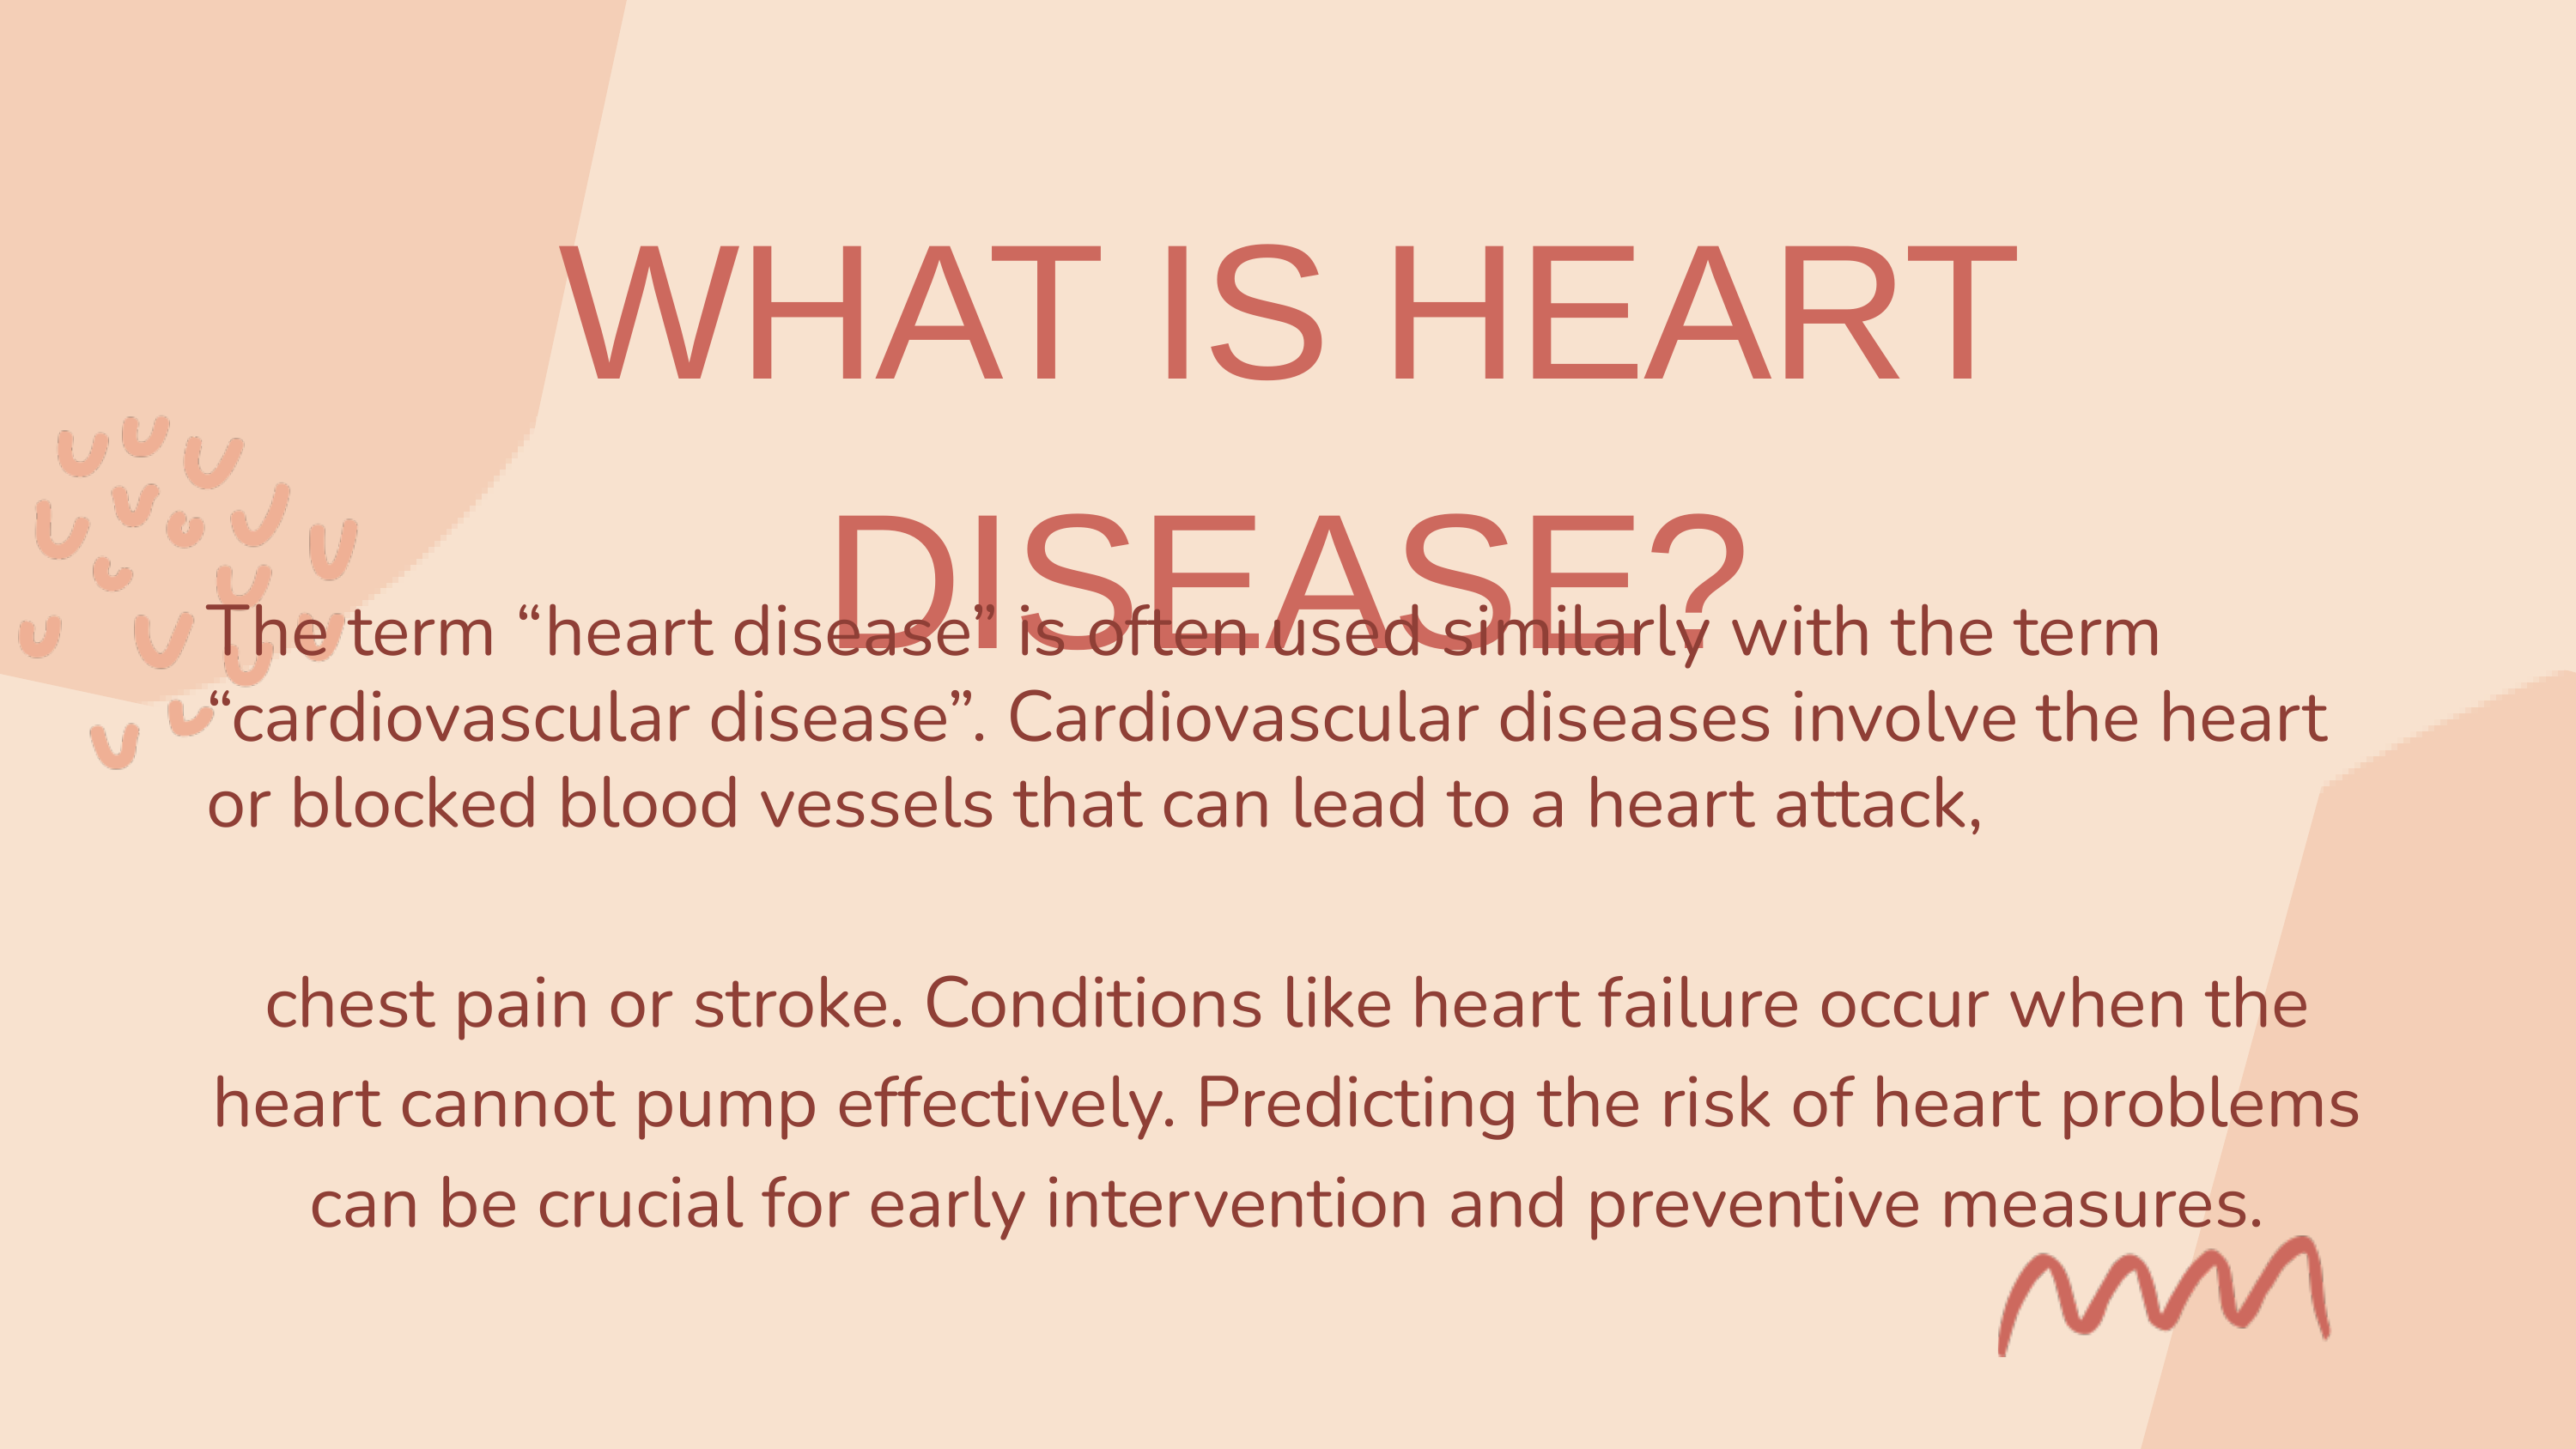

WHAT IS HEART DISEASE?

The term “heart disease” is often used similarly with the term “cardiovascular disease”. Cardiovascular diseases involve the heart or blocked blood vessels that can lead to a heart attack,
chest pain or stroke. Conditions like heart failure occur when the heart cannot pump effectively. Predicting the risk of heart problems can be crucial for early intervention and preventive measures.